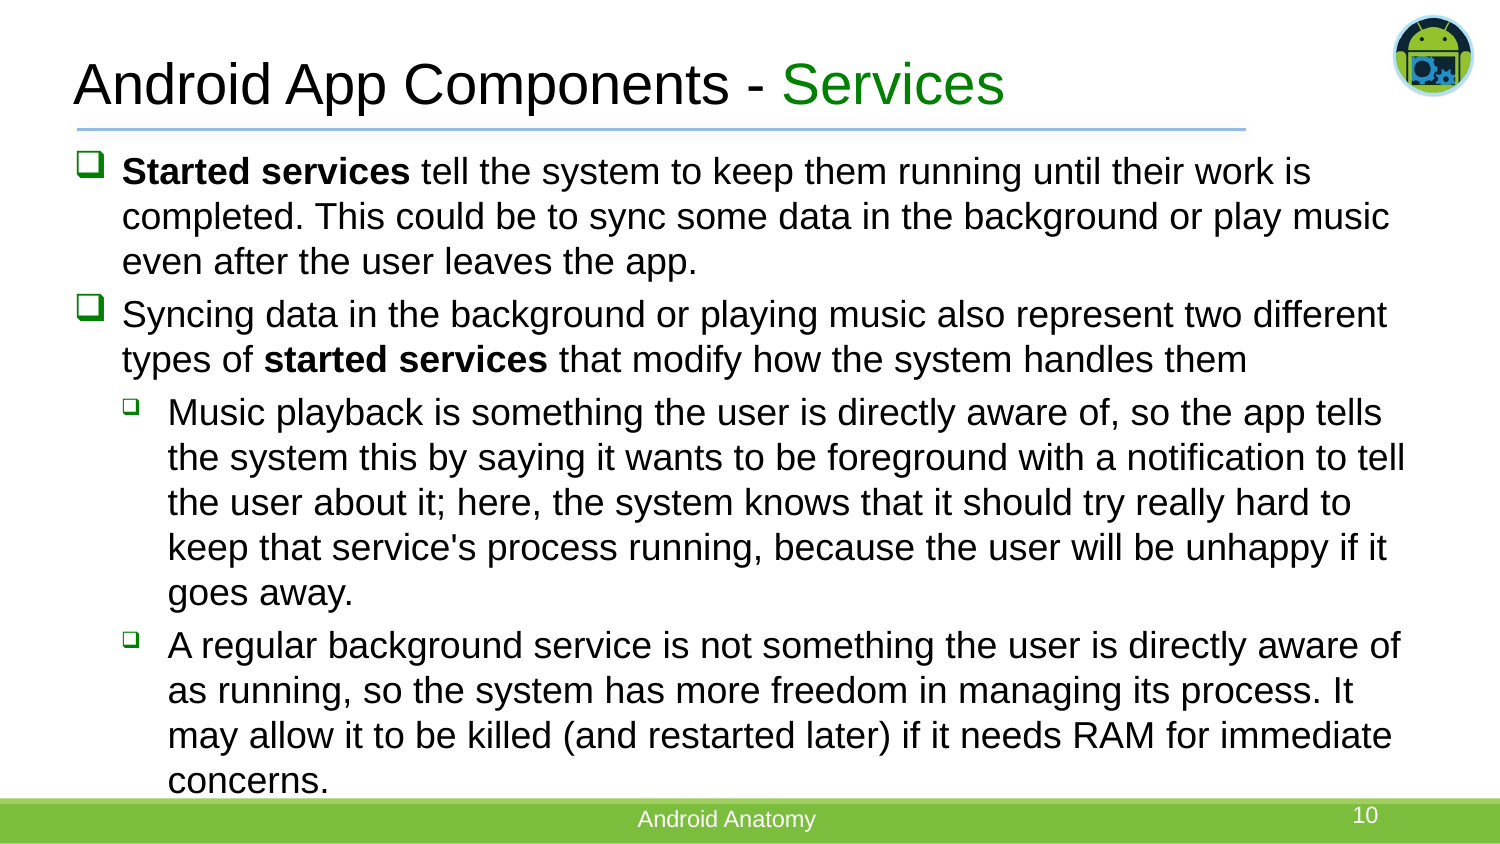

# Android App Components - Services
Started services tell the system to keep them running until their work is completed. This could be to sync some data in the background or play music even after the user leaves the app.
Syncing data in the background or playing music also represent two different types of started services that modify how the system handles them
Music playback is something the user is directly aware of, so the app tells the system this by saying it wants to be foreground with a notification to tell the user about it; here, the system knows that it should try really hard to keep that service's process running, because the user will be unhappy if it goes away.
A regular background service is not something the user is directly aware of as running, so the system has more freedom in managing its process. It may allow it to be killed (and restarted later) if it needs RAM for immediate concerns.

10
Android Anatomy